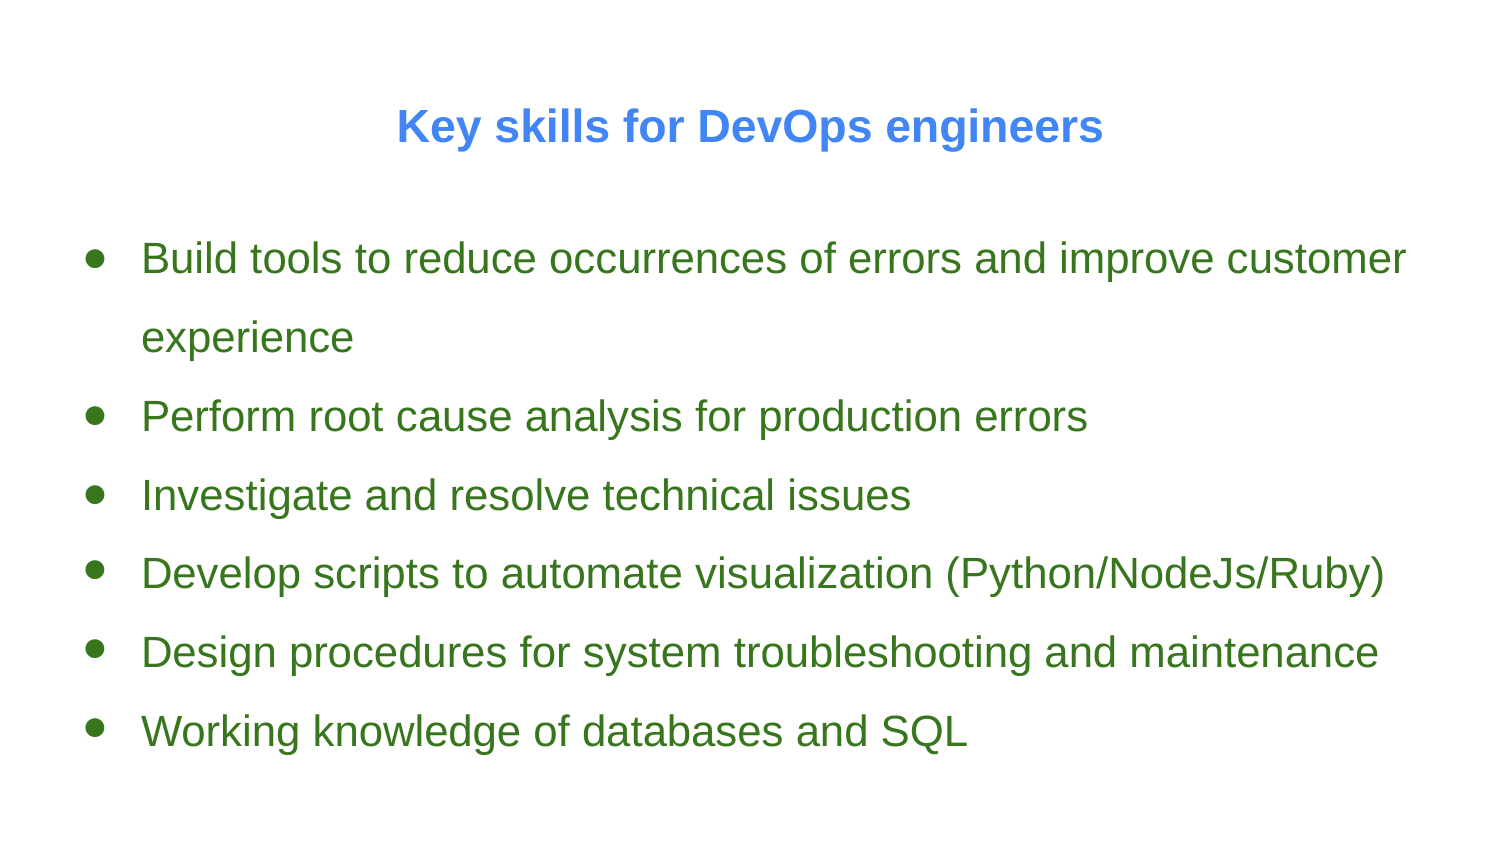

# Key skills for DevOps engineers
Build tools to reduce occurrences of errors and improve customer experience
Perform root cause analysis for production errors
Investigate and resolve technical issues
Develop scripts to automate visualization (Python/NodeJs/Ruby)
Design procedures for system troubleshooting and maintenance
Working knowledge of databases and SQL